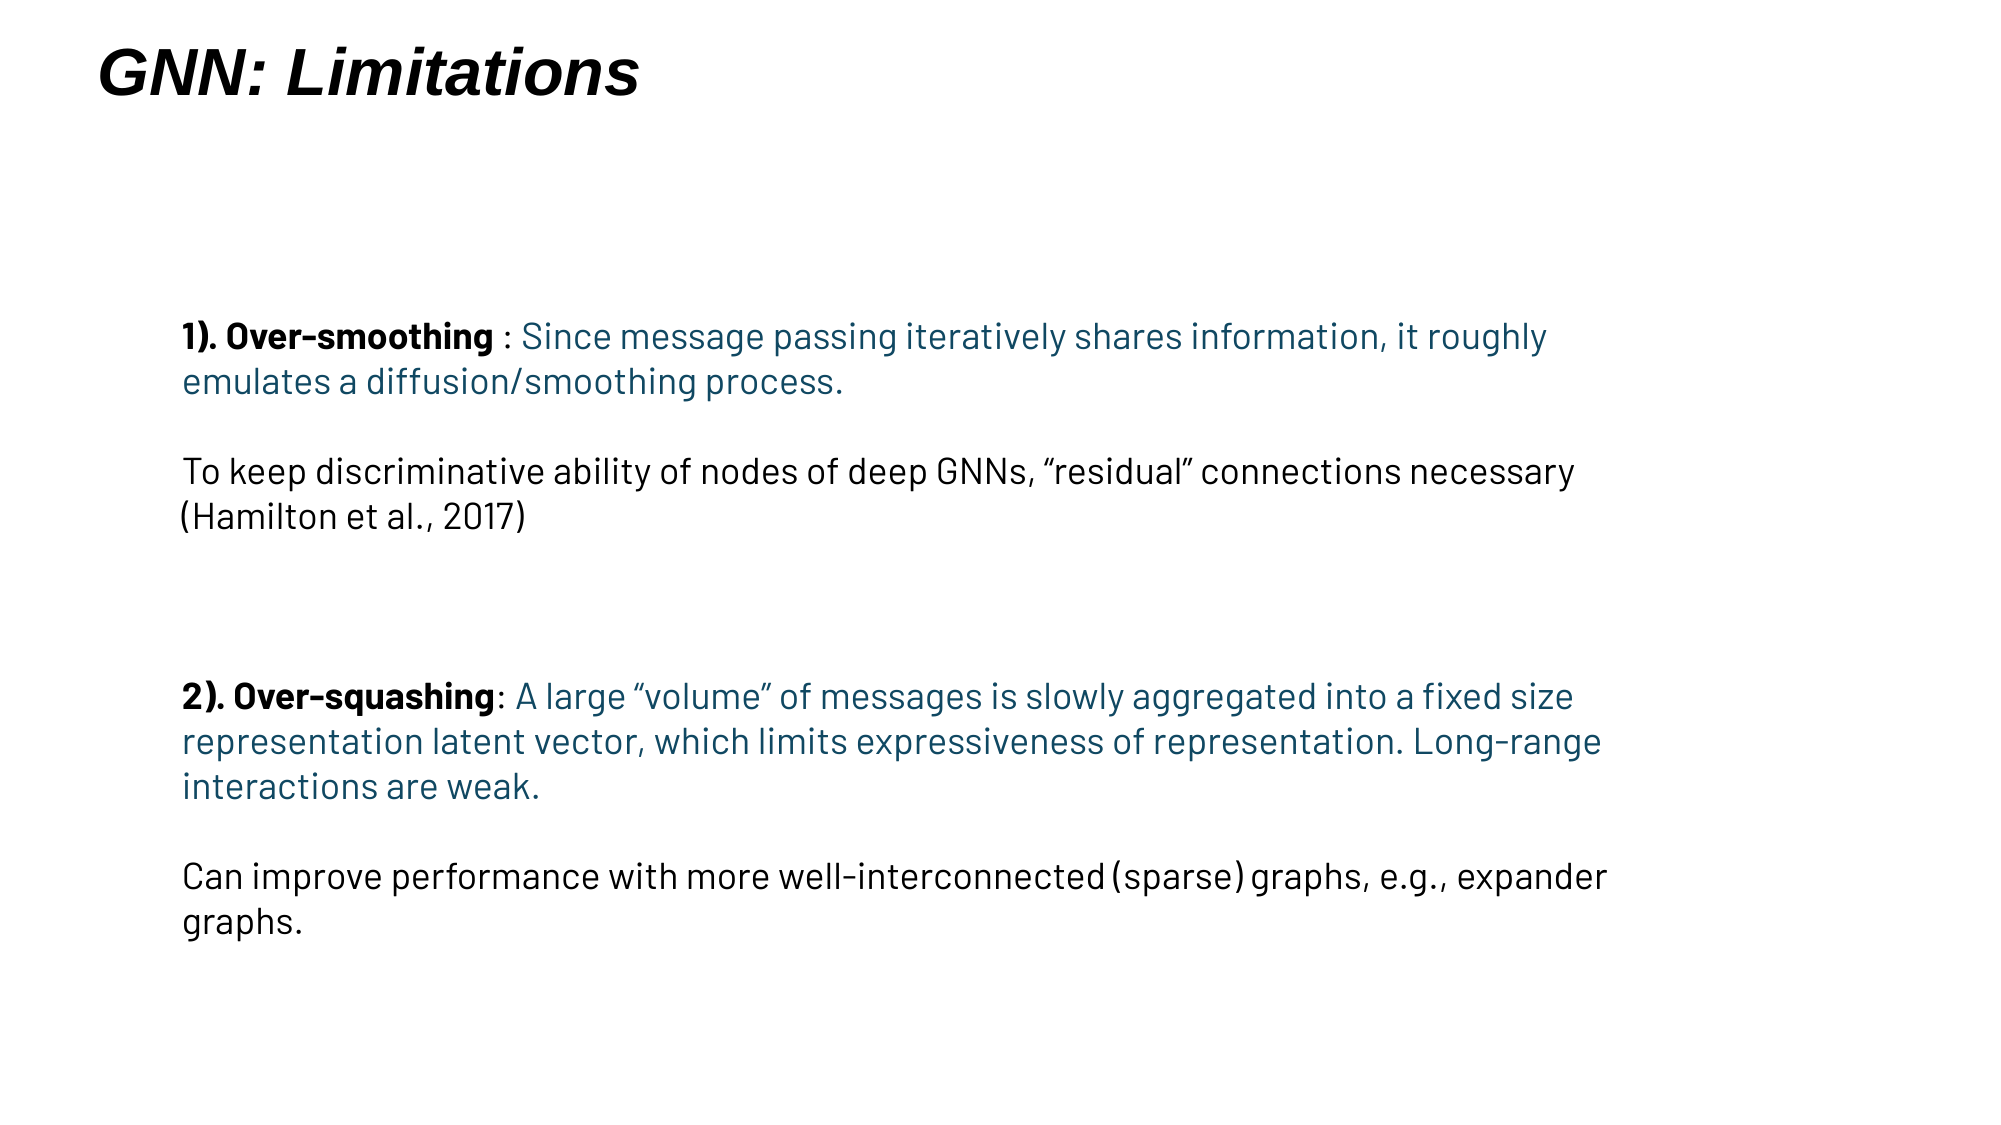

GNN: Limitations
1). Over-smoothing : Since message passing iteratively shares information, it roughly emulates a diffusion/smoothing process.

To keep discriminative ability of nodes of deep GNNs, “residual” connections necessary (Hamilton et al., 2017)
2). Over-squashing: A large “volume” of messages is slowly aggregated into a fixed size representation latent vector, which limits expressiveness of representation. Long-range interactions are weak.

Can improve performance with more well-interconnected (sparse) graphs, e.g., expander graphs.